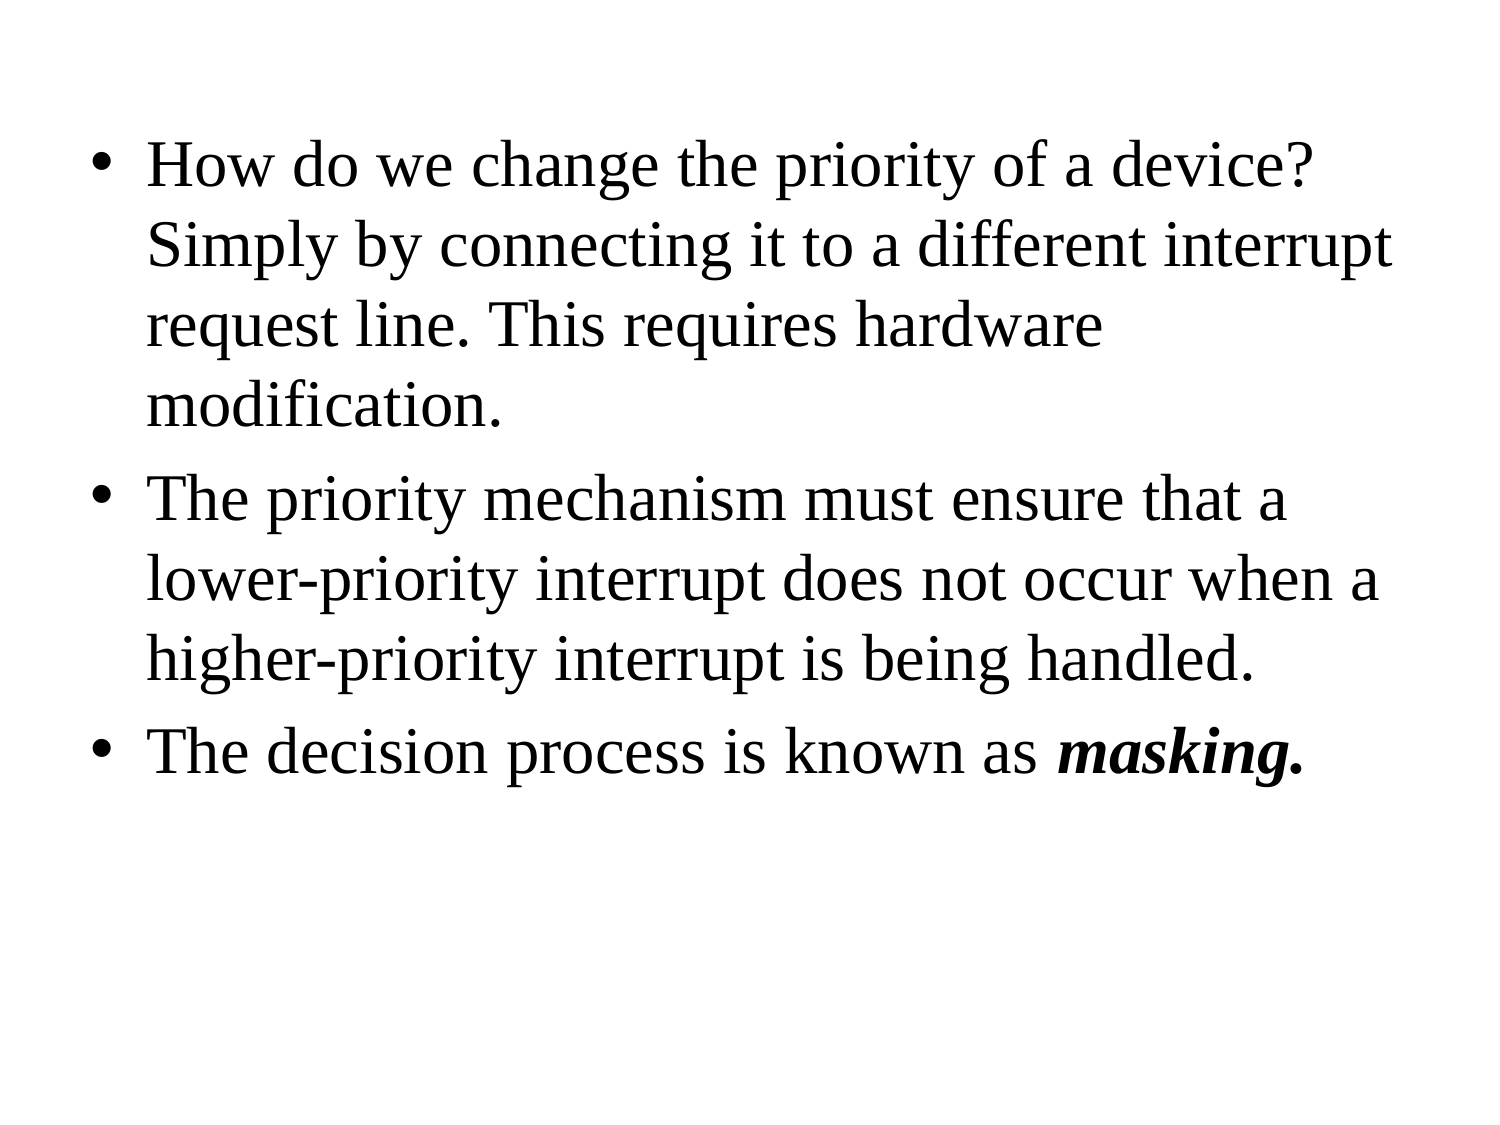

How do we change the priority of a device? Simply by connecting it to a different interrupt request line. This requires hardware modification.
The priority mechanism must ensure that a lower-priority interrupt does not occur when a higher-priority interrupt is being handled.
The decision process is known as masking.